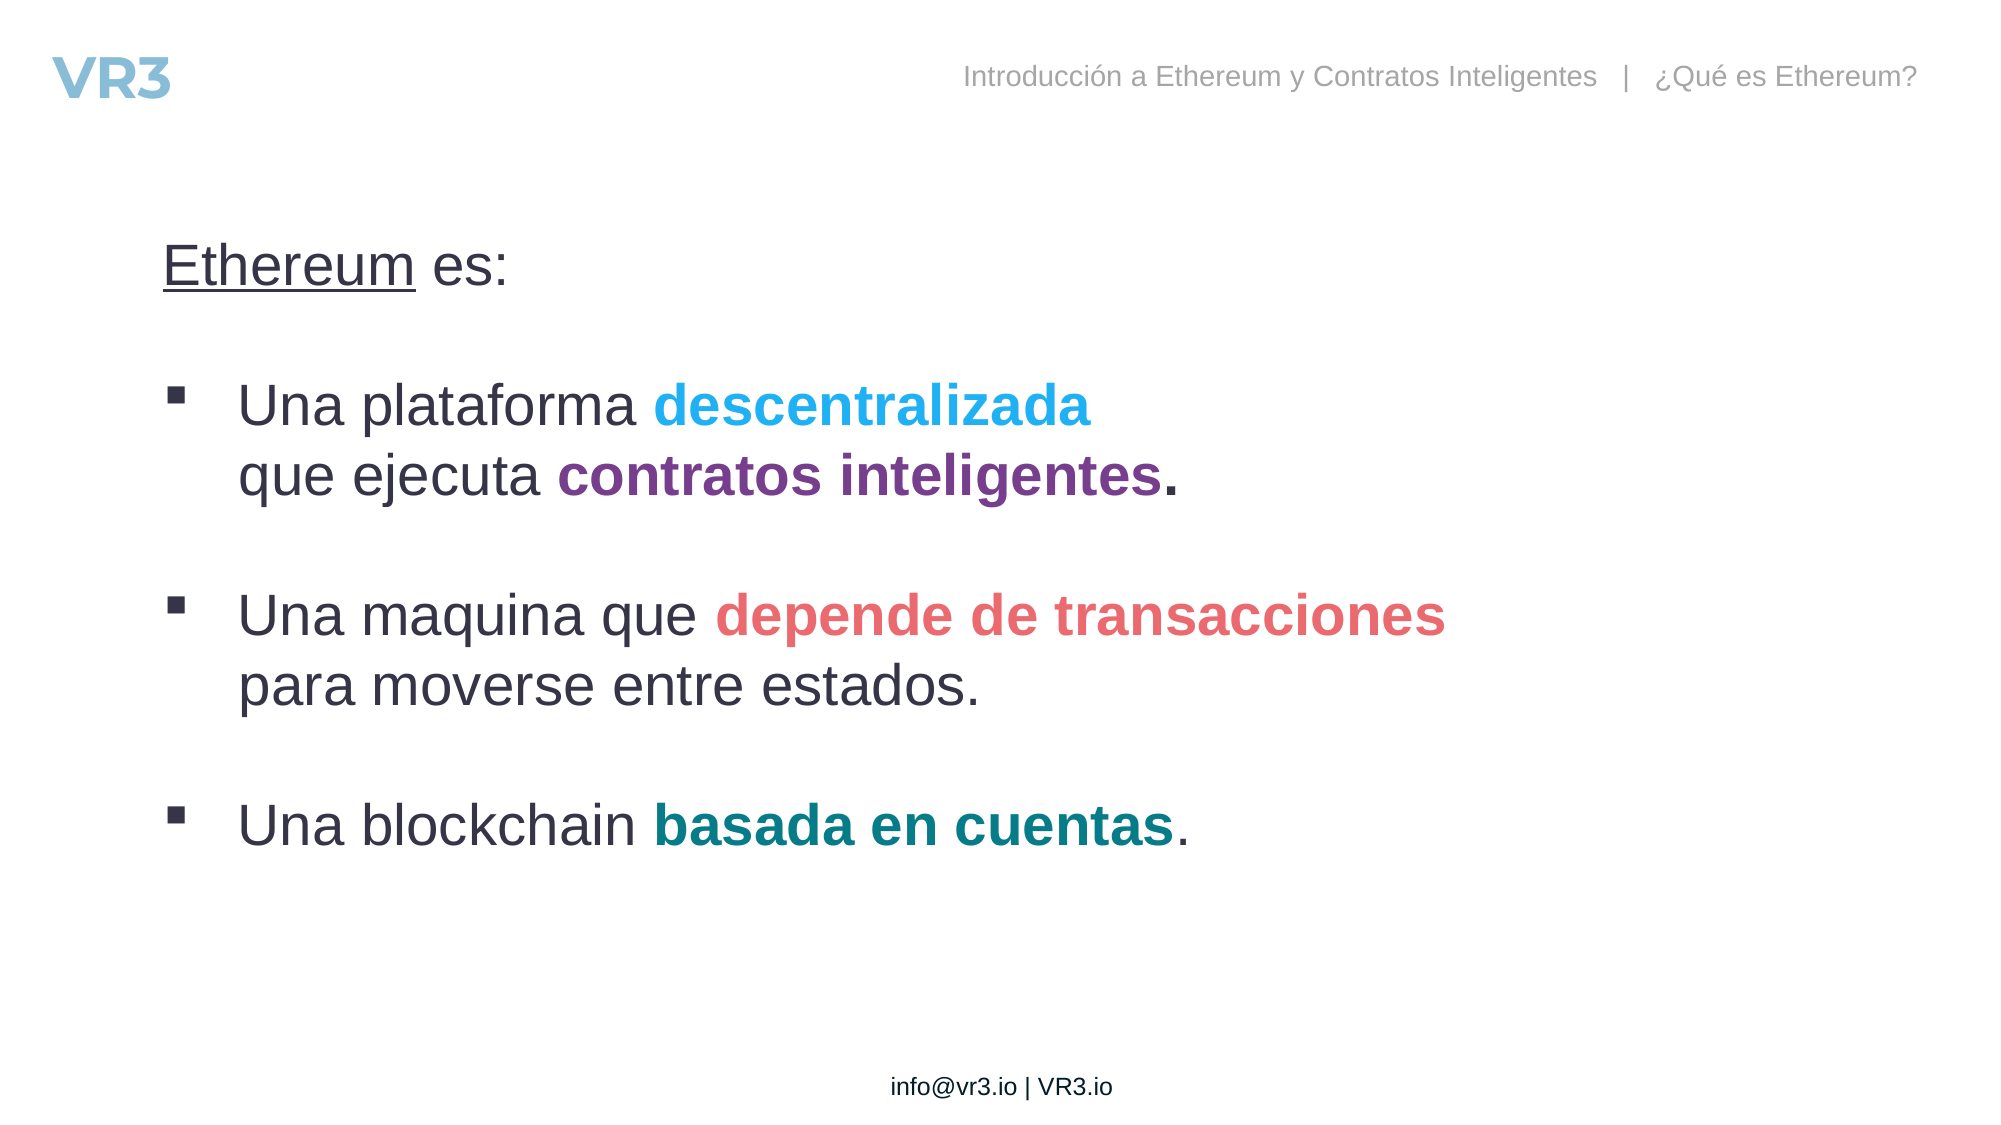

Introducción a Ethereum y Contratos Inteligentes   |   ¿Qué es Ethereum?
Ethereum es:

Una plataforma descentralizada
que ejecuta contratos inteligentes.

Una maquina que depende de transacciones
para moverse entre estados.

Una blockchain basada en cuentas.